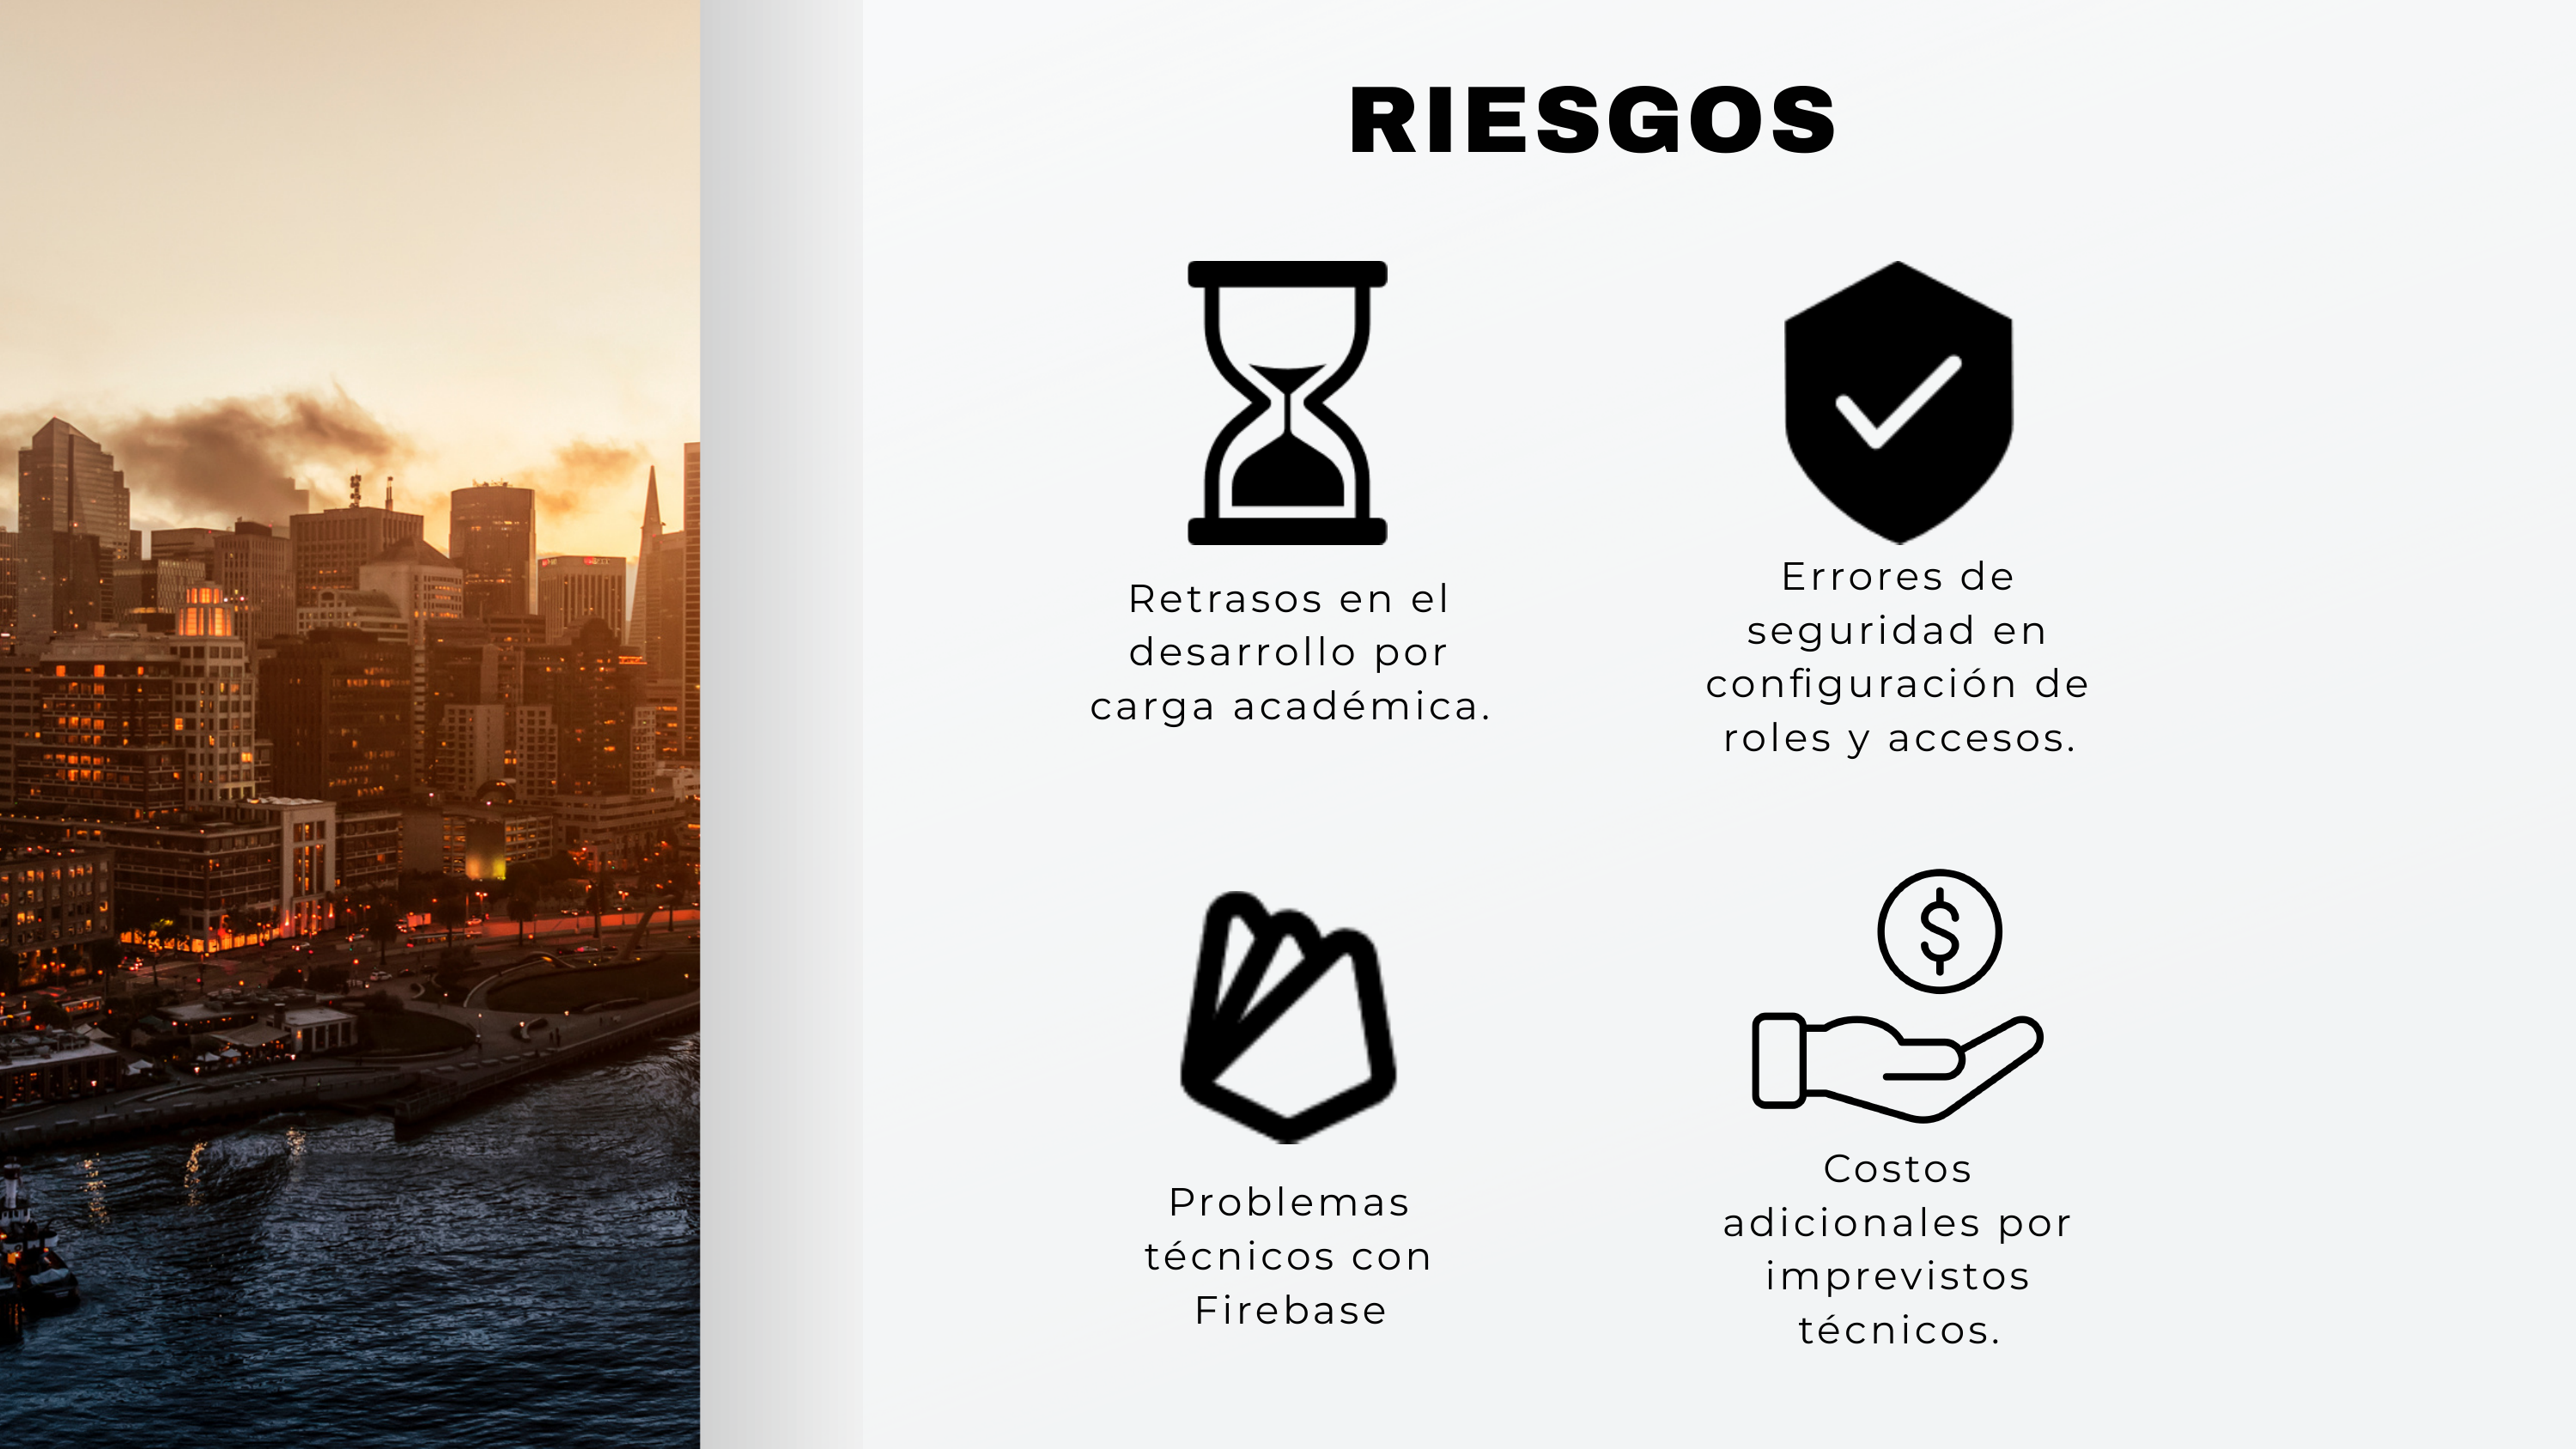

RIESGOS

Errores de seguridad en configuración de roles y accesos.
Retrasos en el desarrollo por carga académica.

Costos adicionales por imprevistos técnicos.
Problemas técnicos con Firebase